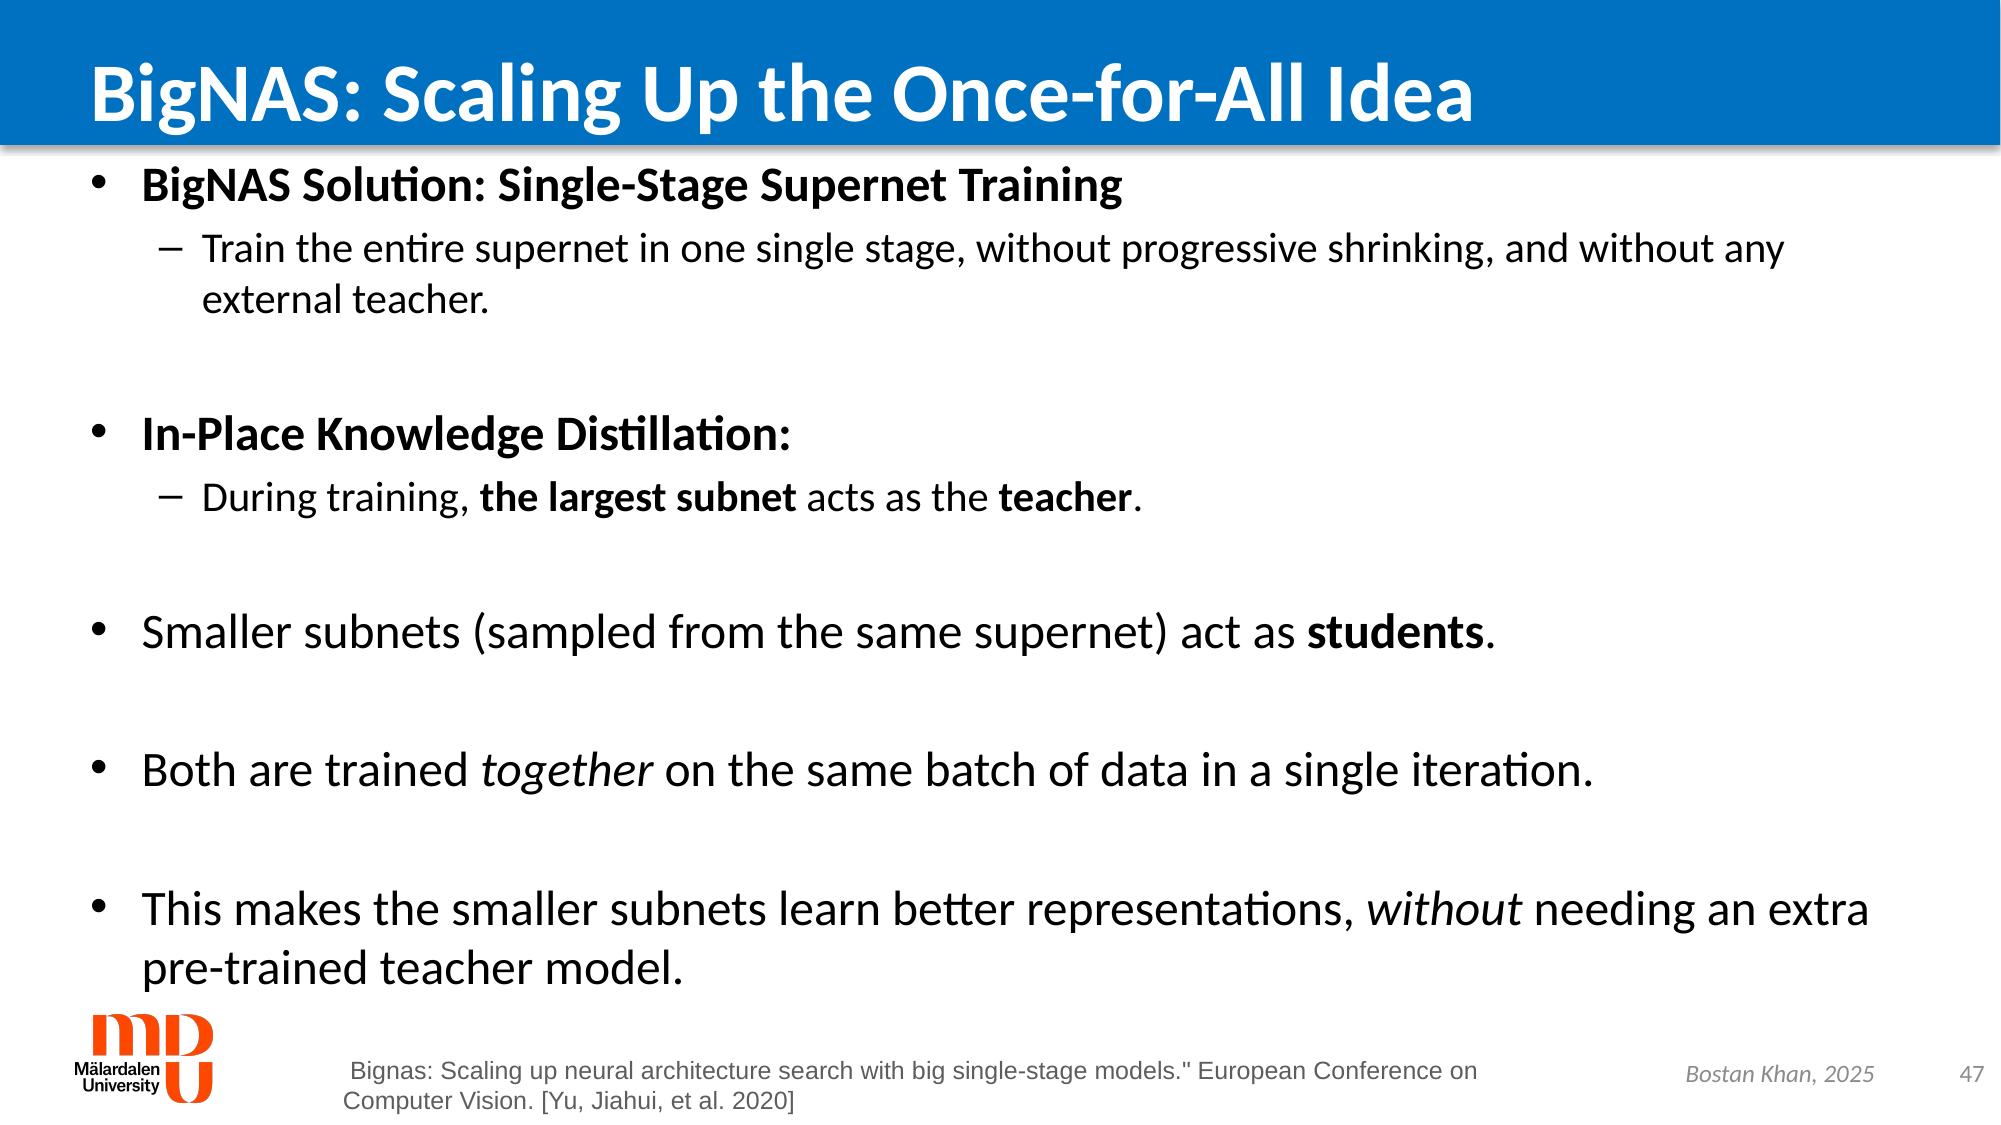

# BigNAS: Scaling Up the Once-for-All Idea
BigNAS Solution: Single-Stage Supernet Training
Train the entire supernet in one single stage, without progressive shrinking, and without any external teacher.

In-Place Knowledge Distillation:
During training, the largest subnet acts as the teacher.

Smaller subnets (sampled from the same supernet) act as students.

Both are trained together on the same batch of data in a single iteration.

This makes the smaller subnets learn better representations, without needing an extra pre-trained teacher model.
Bostan Khan, 2025
47
 Bignas: Scaling up neural architecture search with big single-stage models." European Conference on Computer Vision. [Yu, Jiahui, et al. 2020]